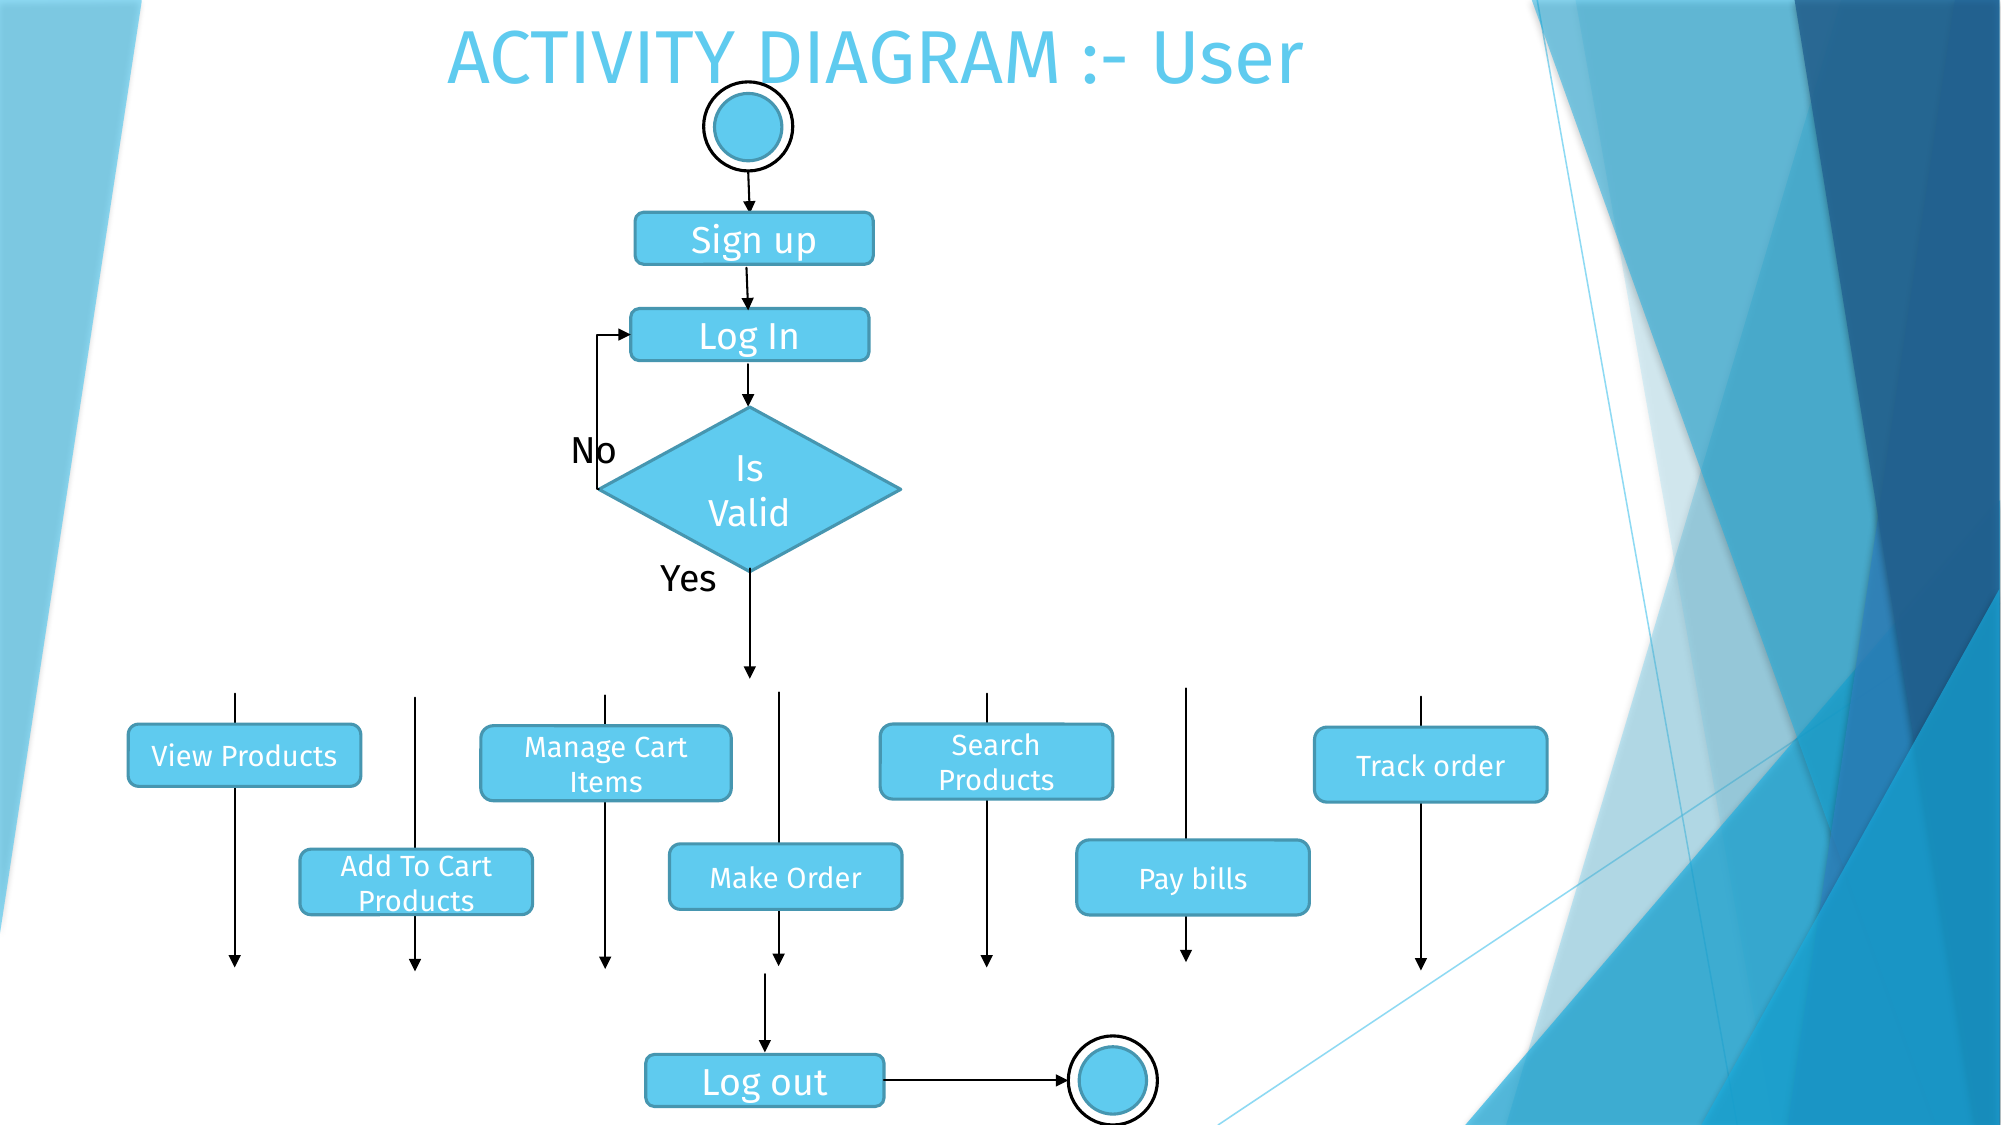

# ACTIVITY DIAGRAM :- User

Sign up
Log In
Is Valid
No
Yes

View Products
Search Products
Manage Cart Items
Track order
Pay bills
Make Order
Add To Cart Products

Log out